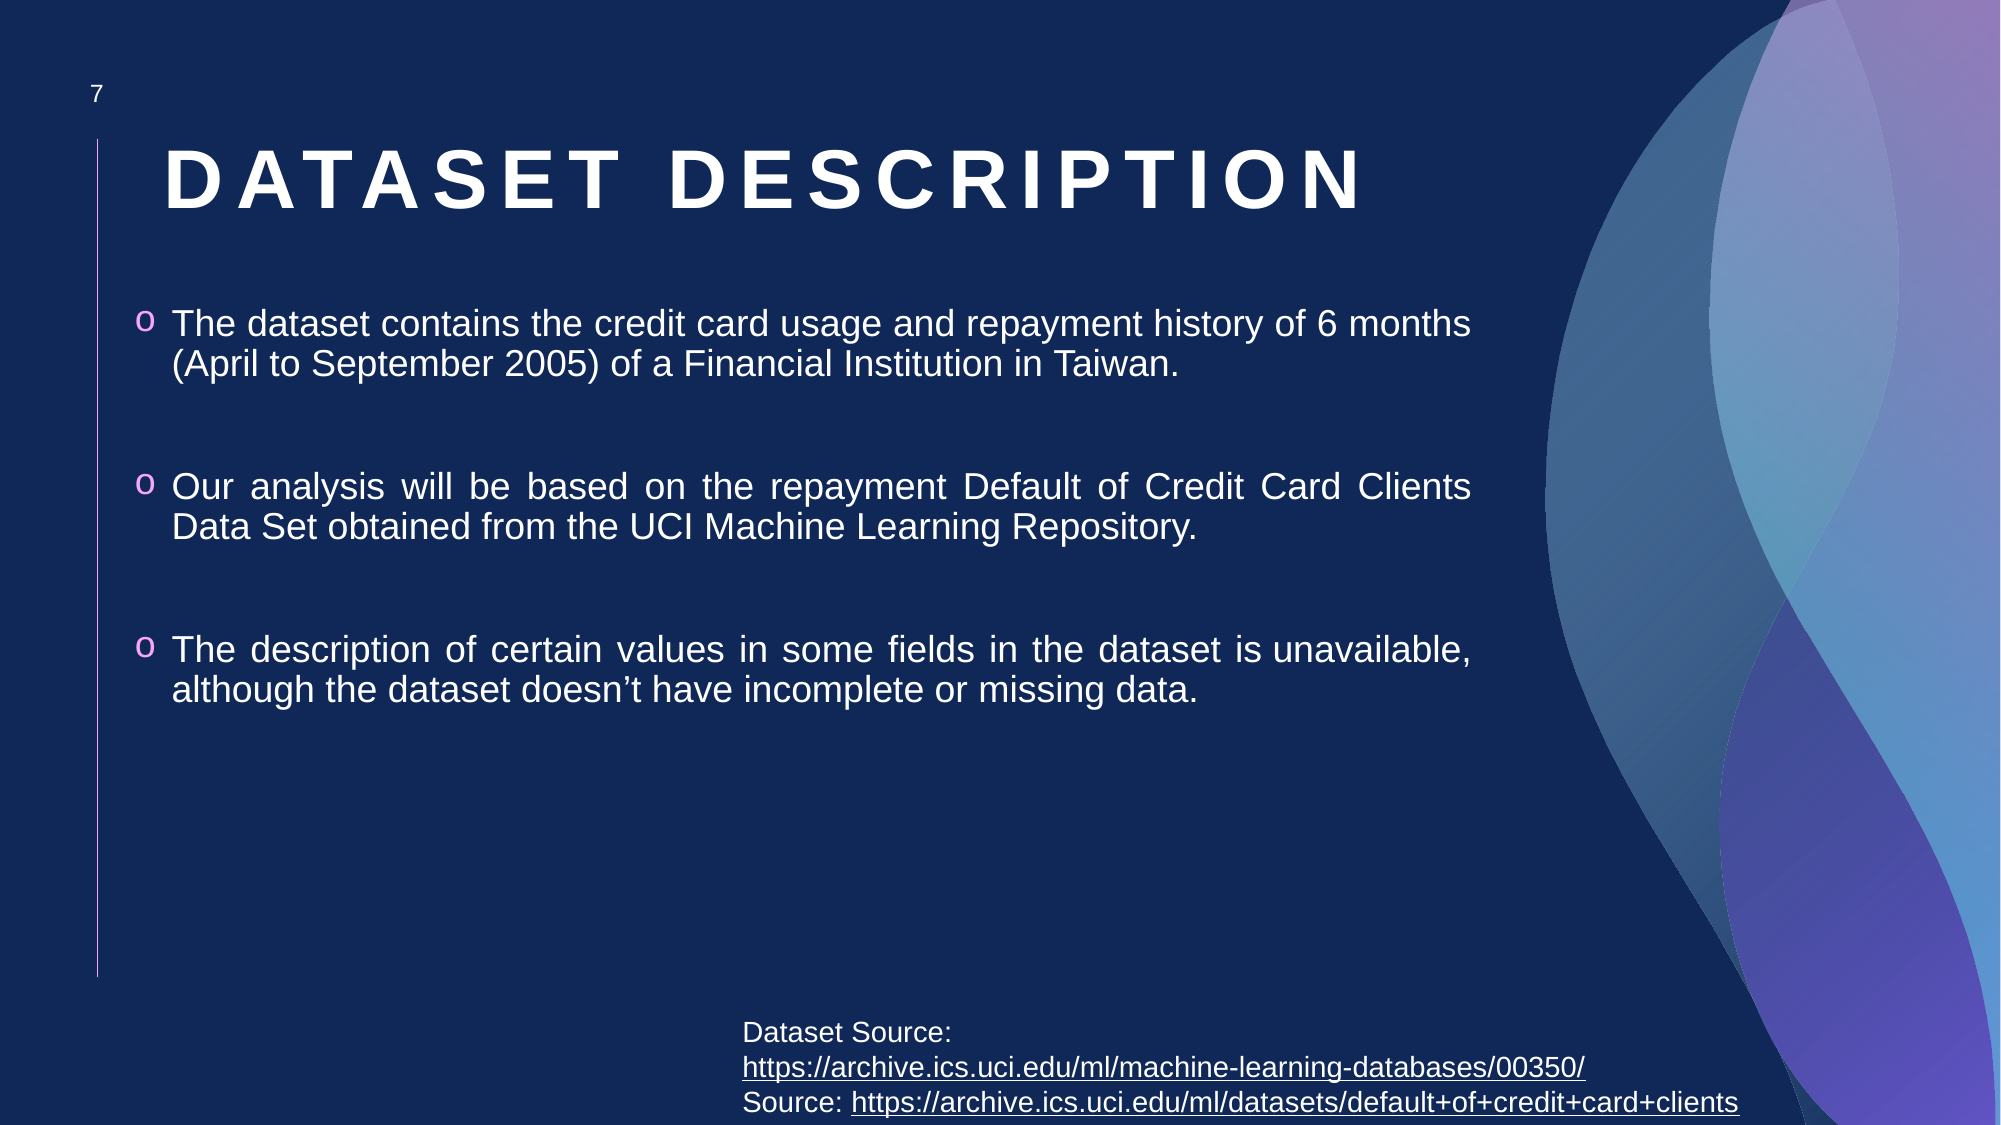

7
# DATASET DESCRIPTION
The dataset contains the credit card usage and repayment history of 6 months (April to September 2005) of a Financial Institution in Taiwan.

Our analysis will be based on the repayment Default of Credit Card Clients Data Set obtained from the UCI Machine Learning Repository.

The description of certain values in some fields in the dataset is unavailable, although the dataset doesn’t have incomplete or missing data.
Dataset Source: https://archive.ics.uci.edu/ml/machine-learning-databases/00350/
Source: https://archive.ics.uci.edu/ml/datasets/default+of+credit+card+clients